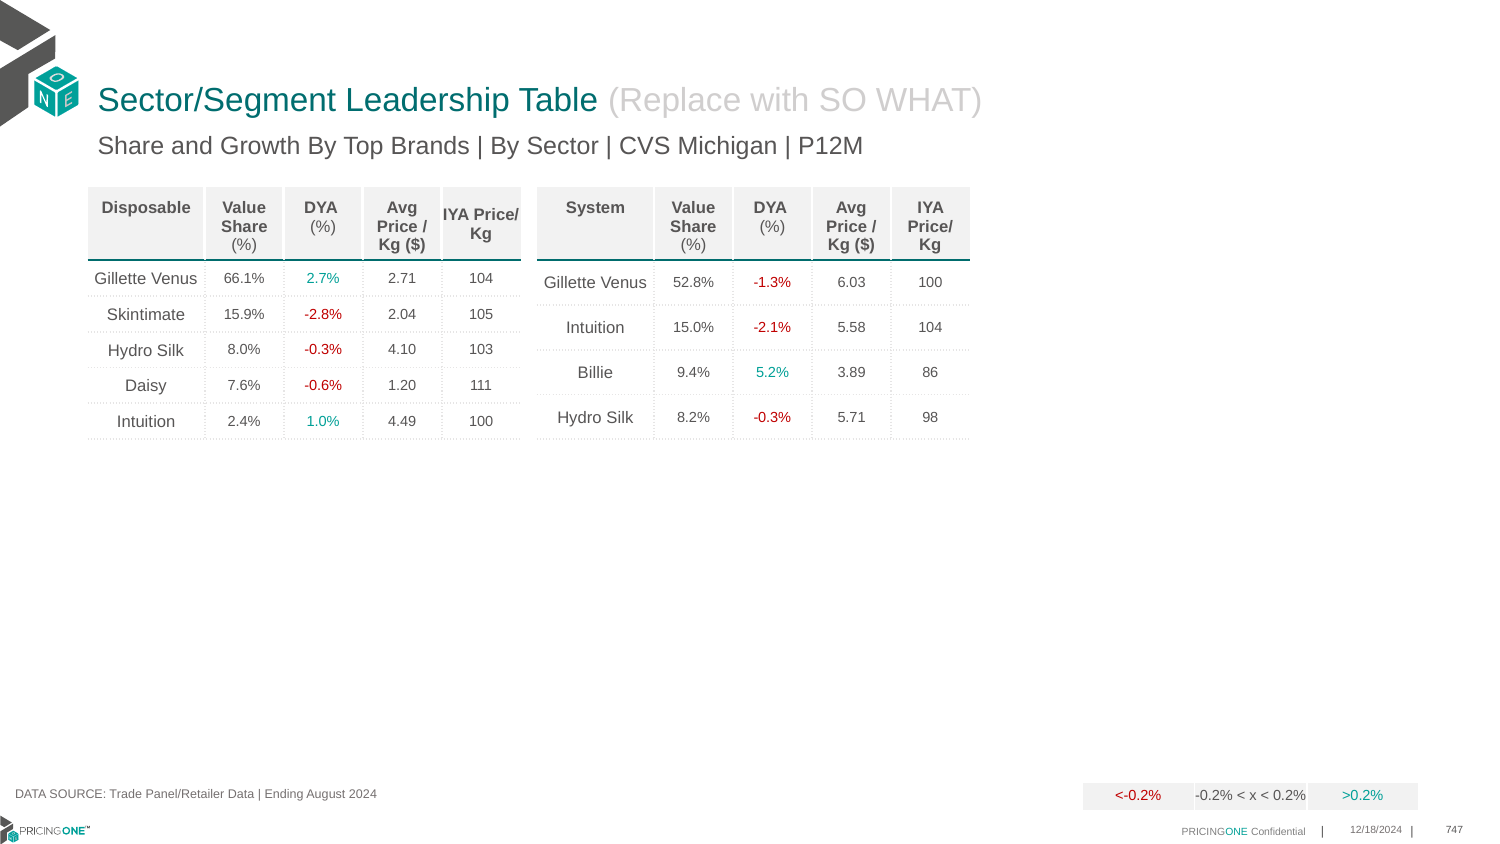

# Sector/Segment Leadership Table (Replace with SO WHAT)
Share and Growth By Top Brands | By Sector | CVS Michigan | P12M
| Disposable | Value Share (%) | DYA (%) | Avg Price /Kg ($) | IYA Price/ Kg |
| --- | --- | --- | --- | --- |
| Gillette Venus | 66.1% | 2.7% | 2.71 | 104 |
| Skintimate | 15.9% | -2.8% | 2.04 | 105 |
| Hydro Silk | 8.0% | -0.3% | 4.10 | 103 |
| Daisy | 7.6% | -0.6% | 1.20 | 111 |
| Intuition | 2.4% | 1.0% | 4.49 | 100 |
| System | Value Share (%) | DYA (%) | Avg Price /Kg ($) | IYA Price/Kg |
| --- | --- | --- | --- | --- |
| Gillette Venus | 52.8% | -1.3% | 6.03 | 100 |
| Intuition | 15.0% | -2.1% | 5.58 | 104 |
| Billie | 9.4% | 5.2% | 3.89 | 86 |
| Hydro Silk | 8.2% | -0.3% | 5.71 | 98 |
DATA SOURCE: Trade Panel/Retailer Data | Ending August 2024
| <-0.2% | -0.2% < x < 0.2% | >0.2% |
| --- | --- | --- |

12/18/2024
747